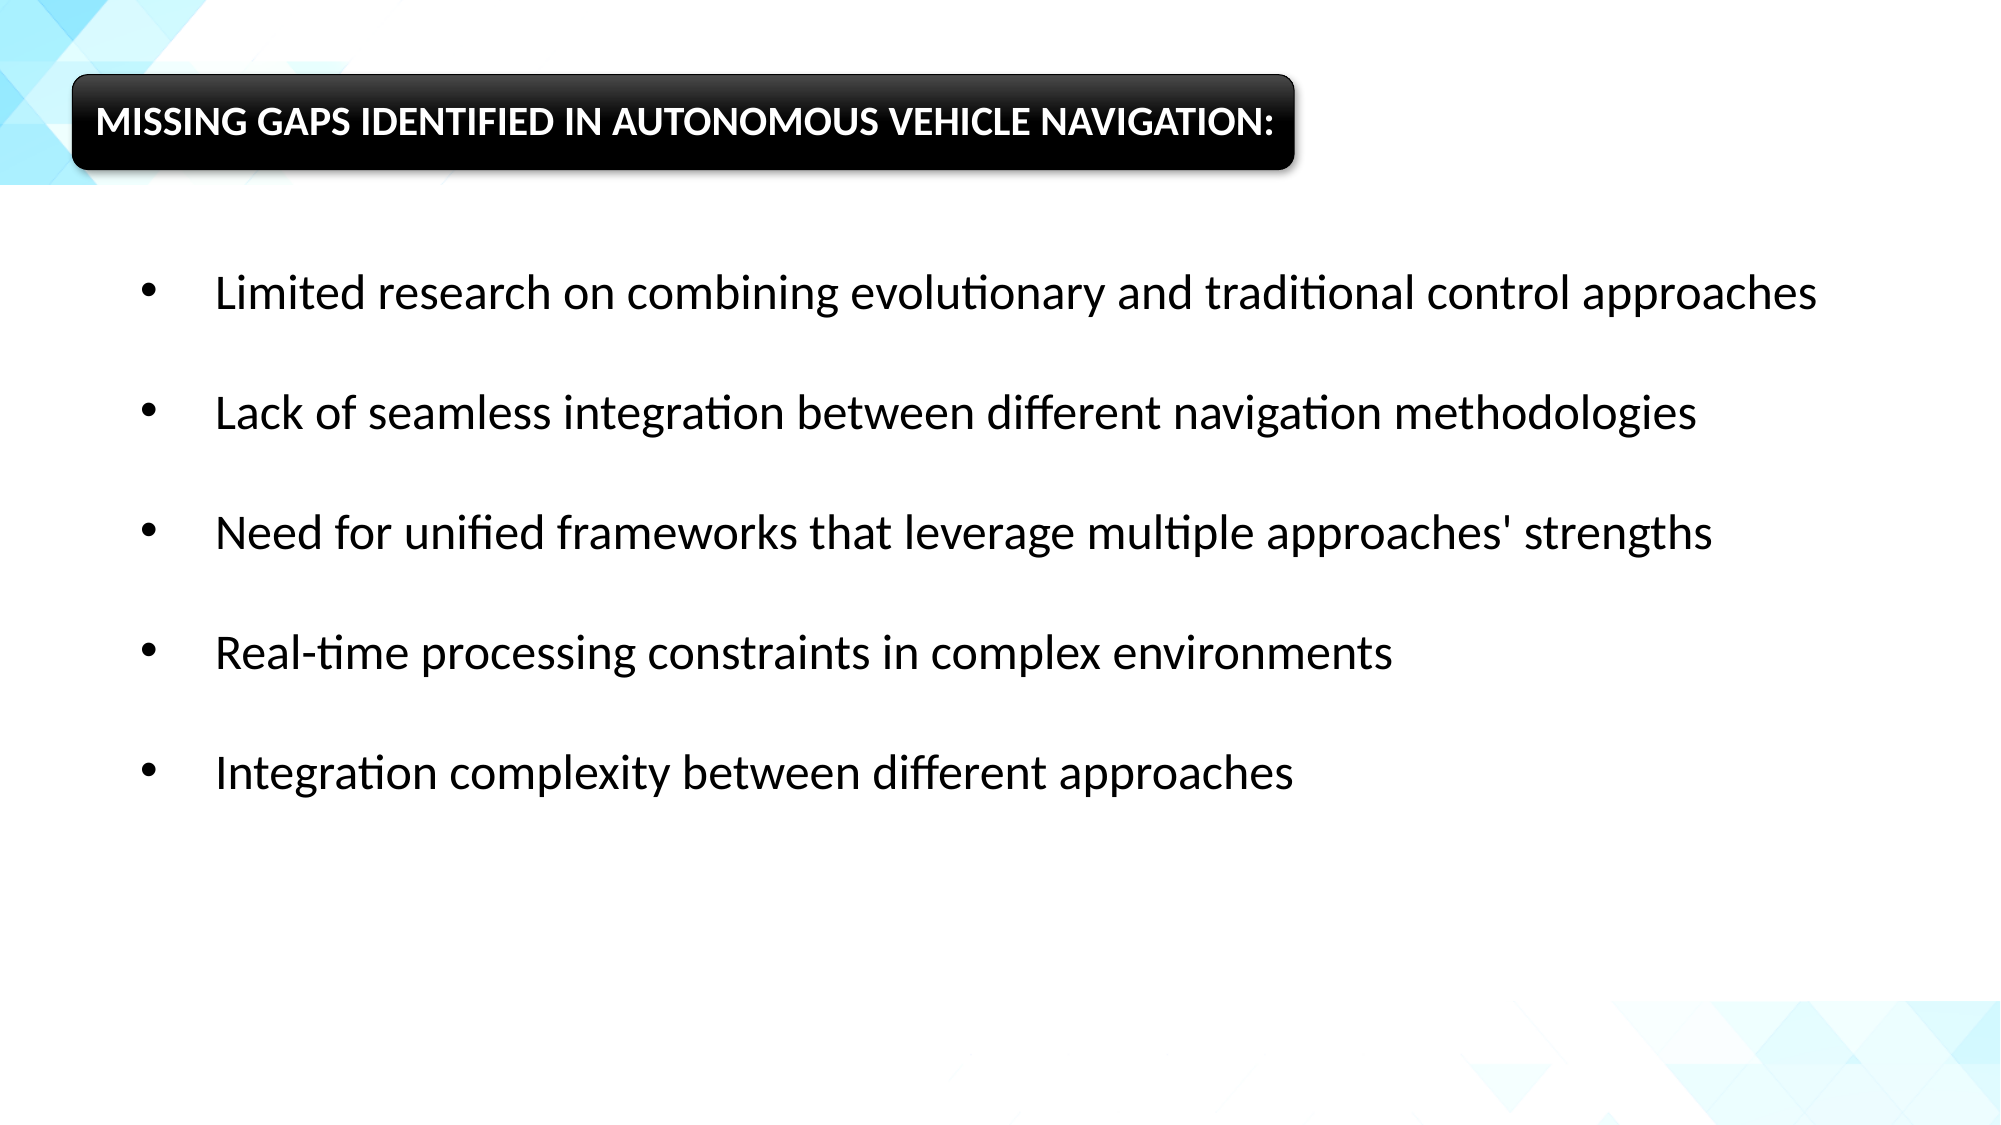

MISSING GAPS IDENTIFIED IN AUTONOMOUS VEHICLE NAVIGATION:
Limited research on combining evolutionary and traditional control approaches

Lack of seamless integration between different navigation methodologies

Need for unified frameworks that leverage multiple approaches' strengths

Real-time processing constraints in complex environments

Integration complexity between different approaches